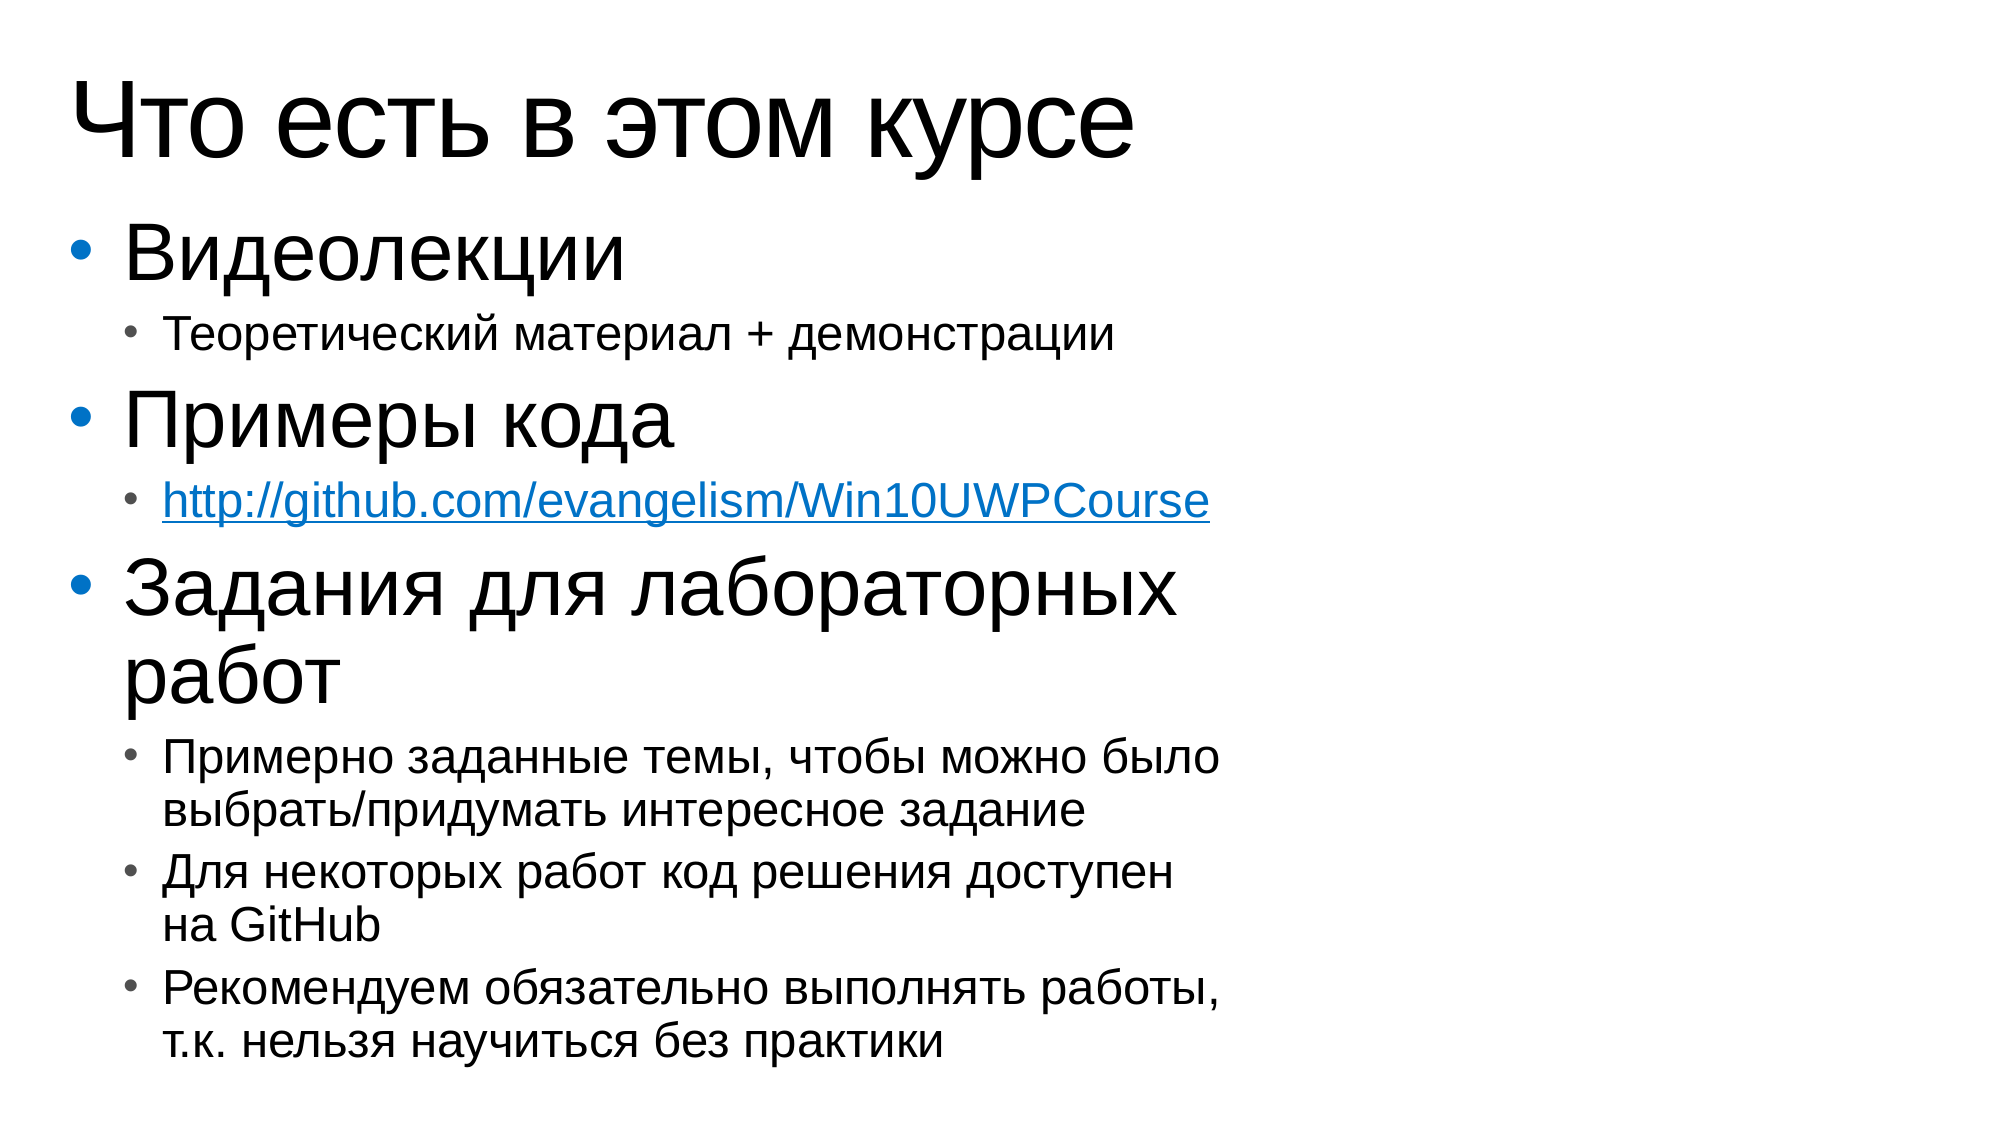

# Что есть в этом курсе
Видеолекции
Теоретический материал + демонстрации
Примеры кода
http://github.com/evangelism/Win10UWPCourse
Задания для лабораторных работ
Примерно заданные темы, чтобы можно было выбрать/придумать интересное задание
Для некоторых работ код решения доступен на GitHub
Рекомендуем обязательно выполнять работы, т.к. нельзя научиться без практики